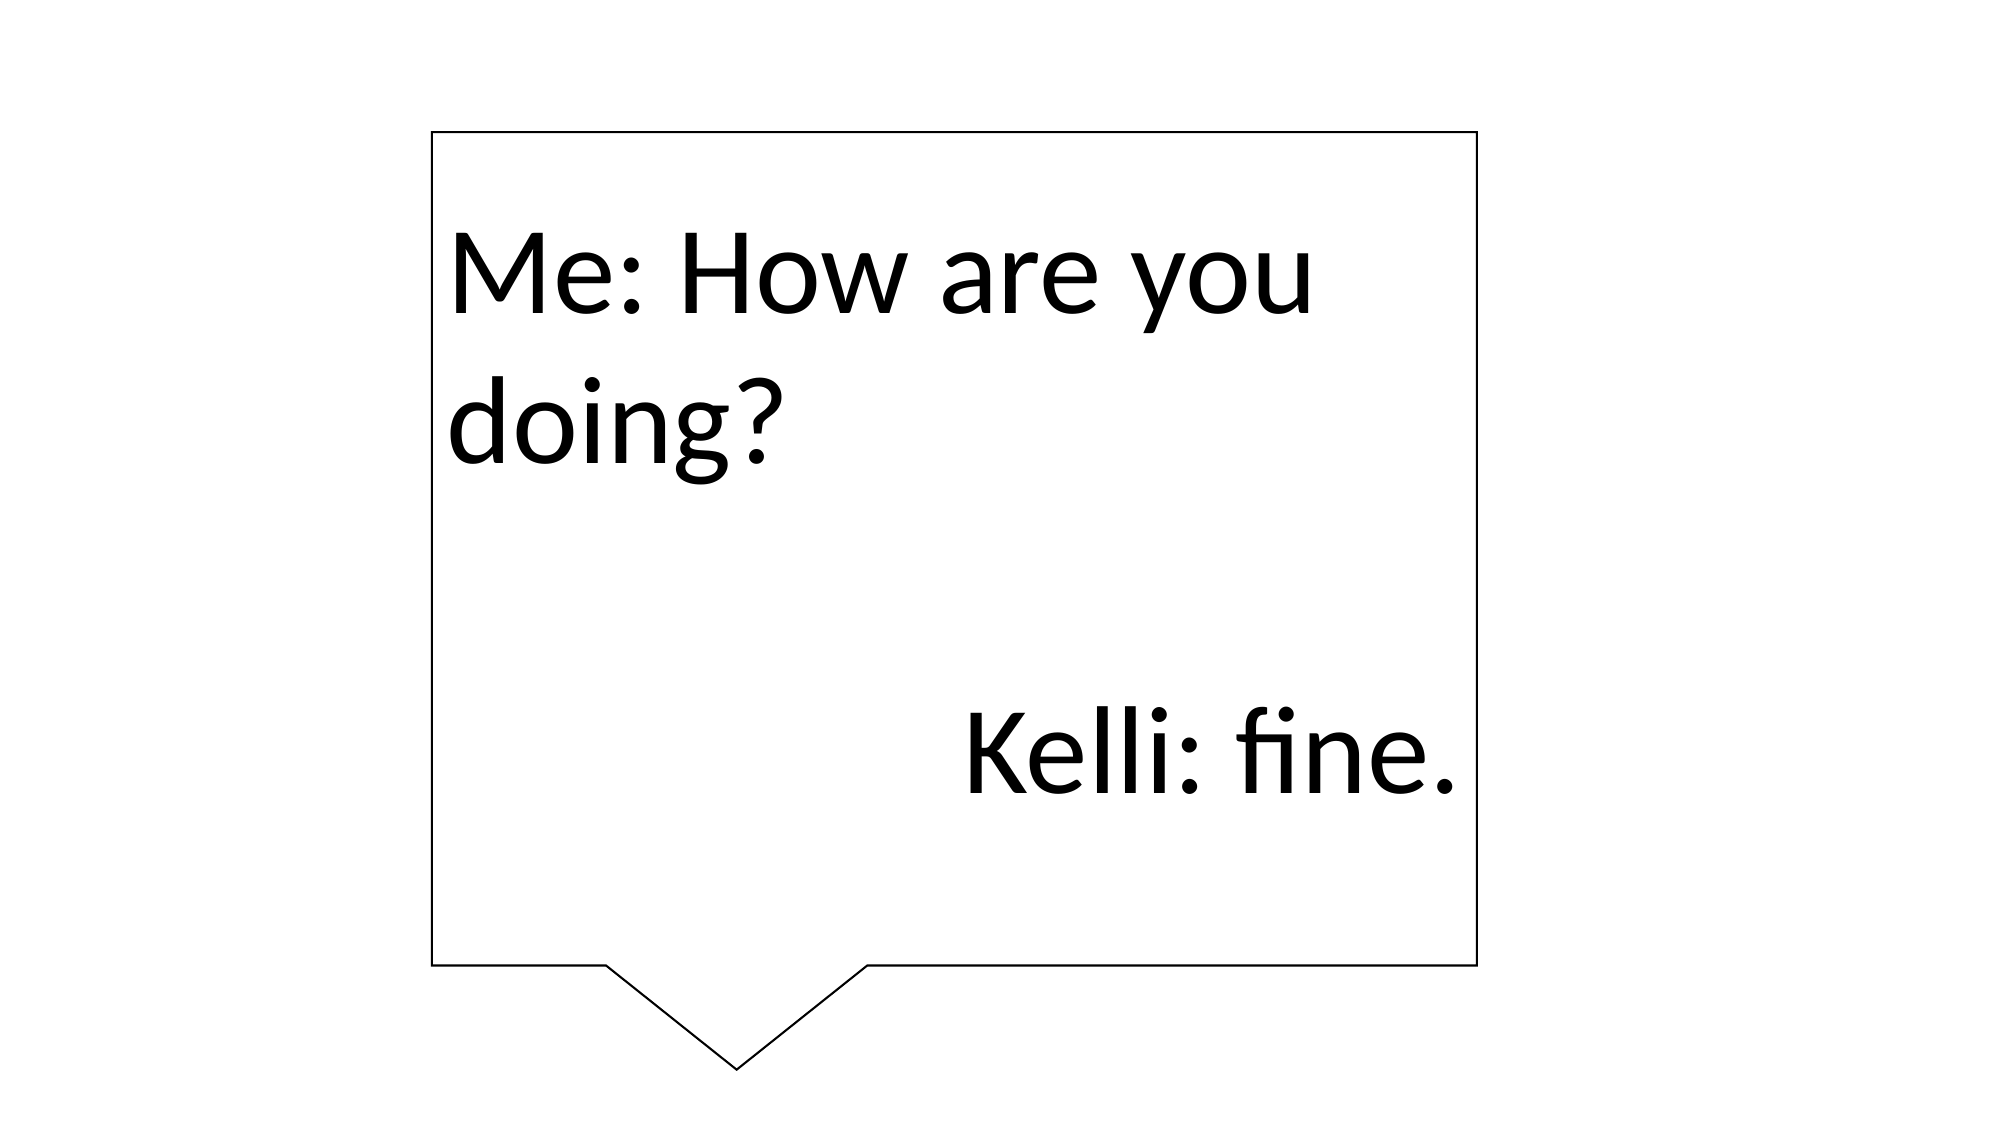

#

Me: How are you doing?

Kelli: fine.